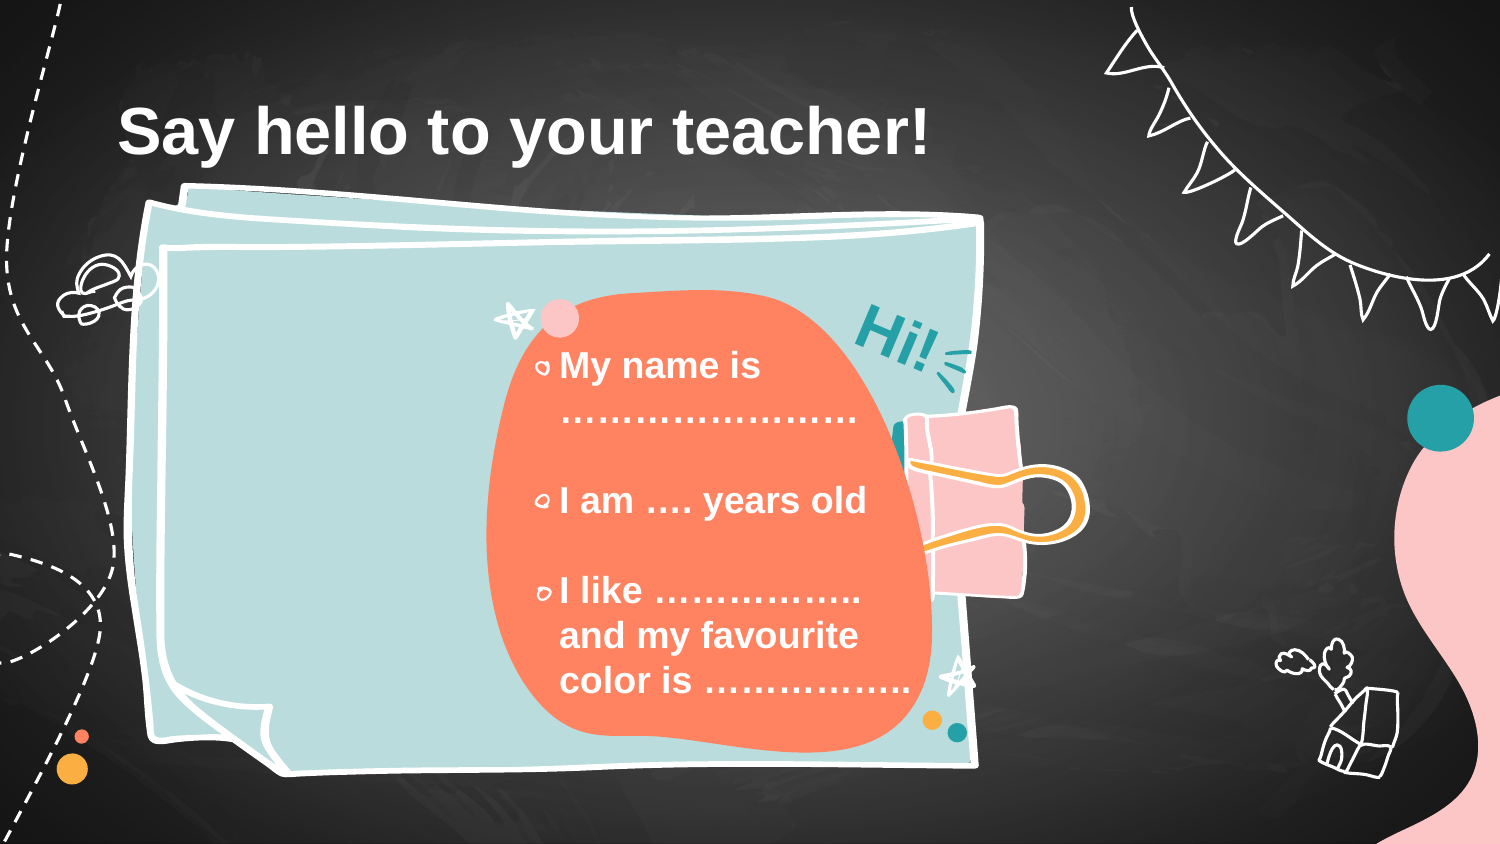

# Say hello to your teacher!

Hi!

My name is ……………………

I am …. years old

I like …………….. and my favourite color is ……………..